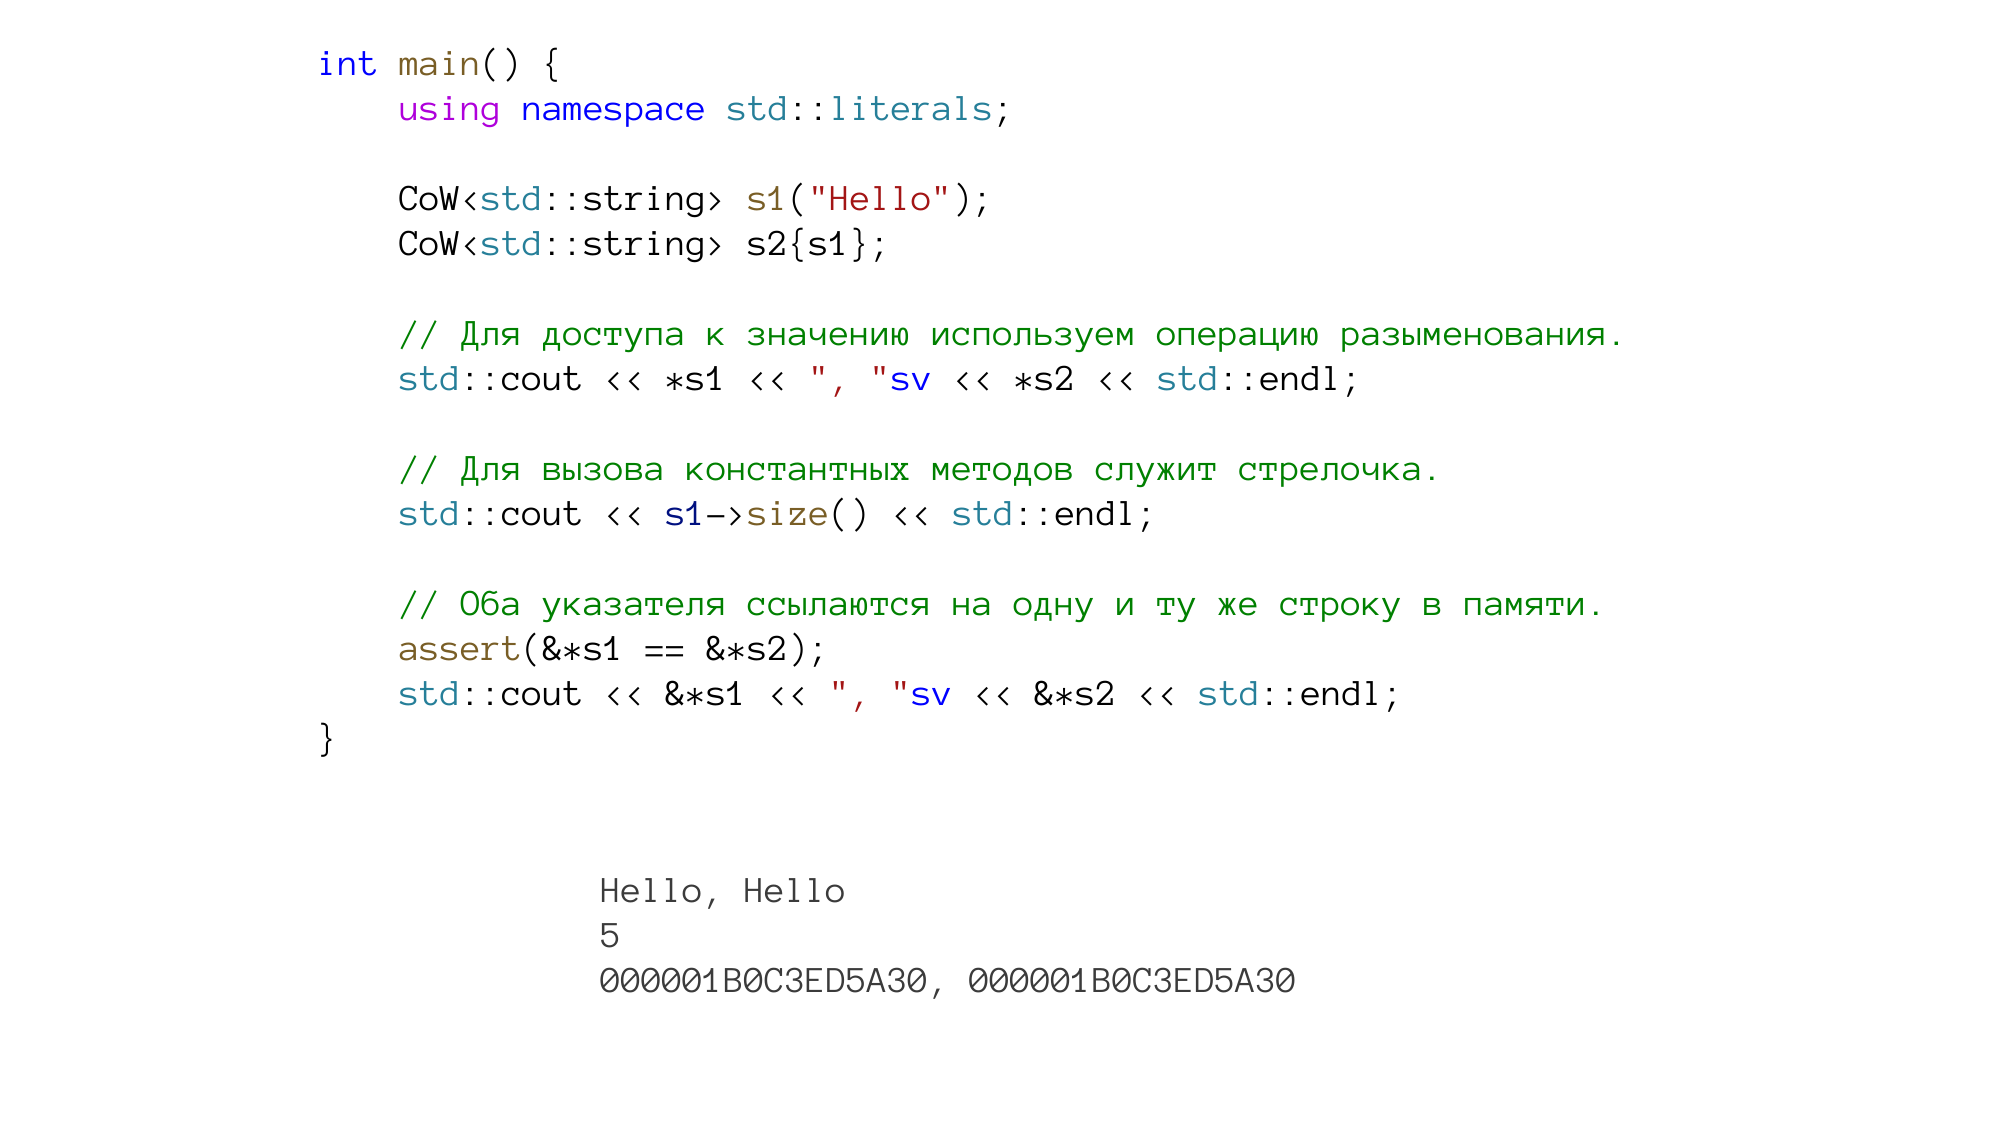

int main() {
    using namespace std::literals;
    CoW<std::string> s1("Hello");
    CoW<std::string> s2{s1};
    // Для доступа к значению используем операцию разыменования.
    std::cout << *s1 << ", "sv << *s2 << std::endl;
    // Для вызова константных методов служит стрелочка.
    std::cout << s1->size() << std::endl;
    // Оба указателя ссылаются на одну и ту же строку в памяти.
    assert(&*s1 == &*s2);
    std::cout << &*s1 << ", "sv << &*s2 << std::endl;
}
Hello, Hello
5
000001B0C3ED5A30, 000001B0C3ED5A30